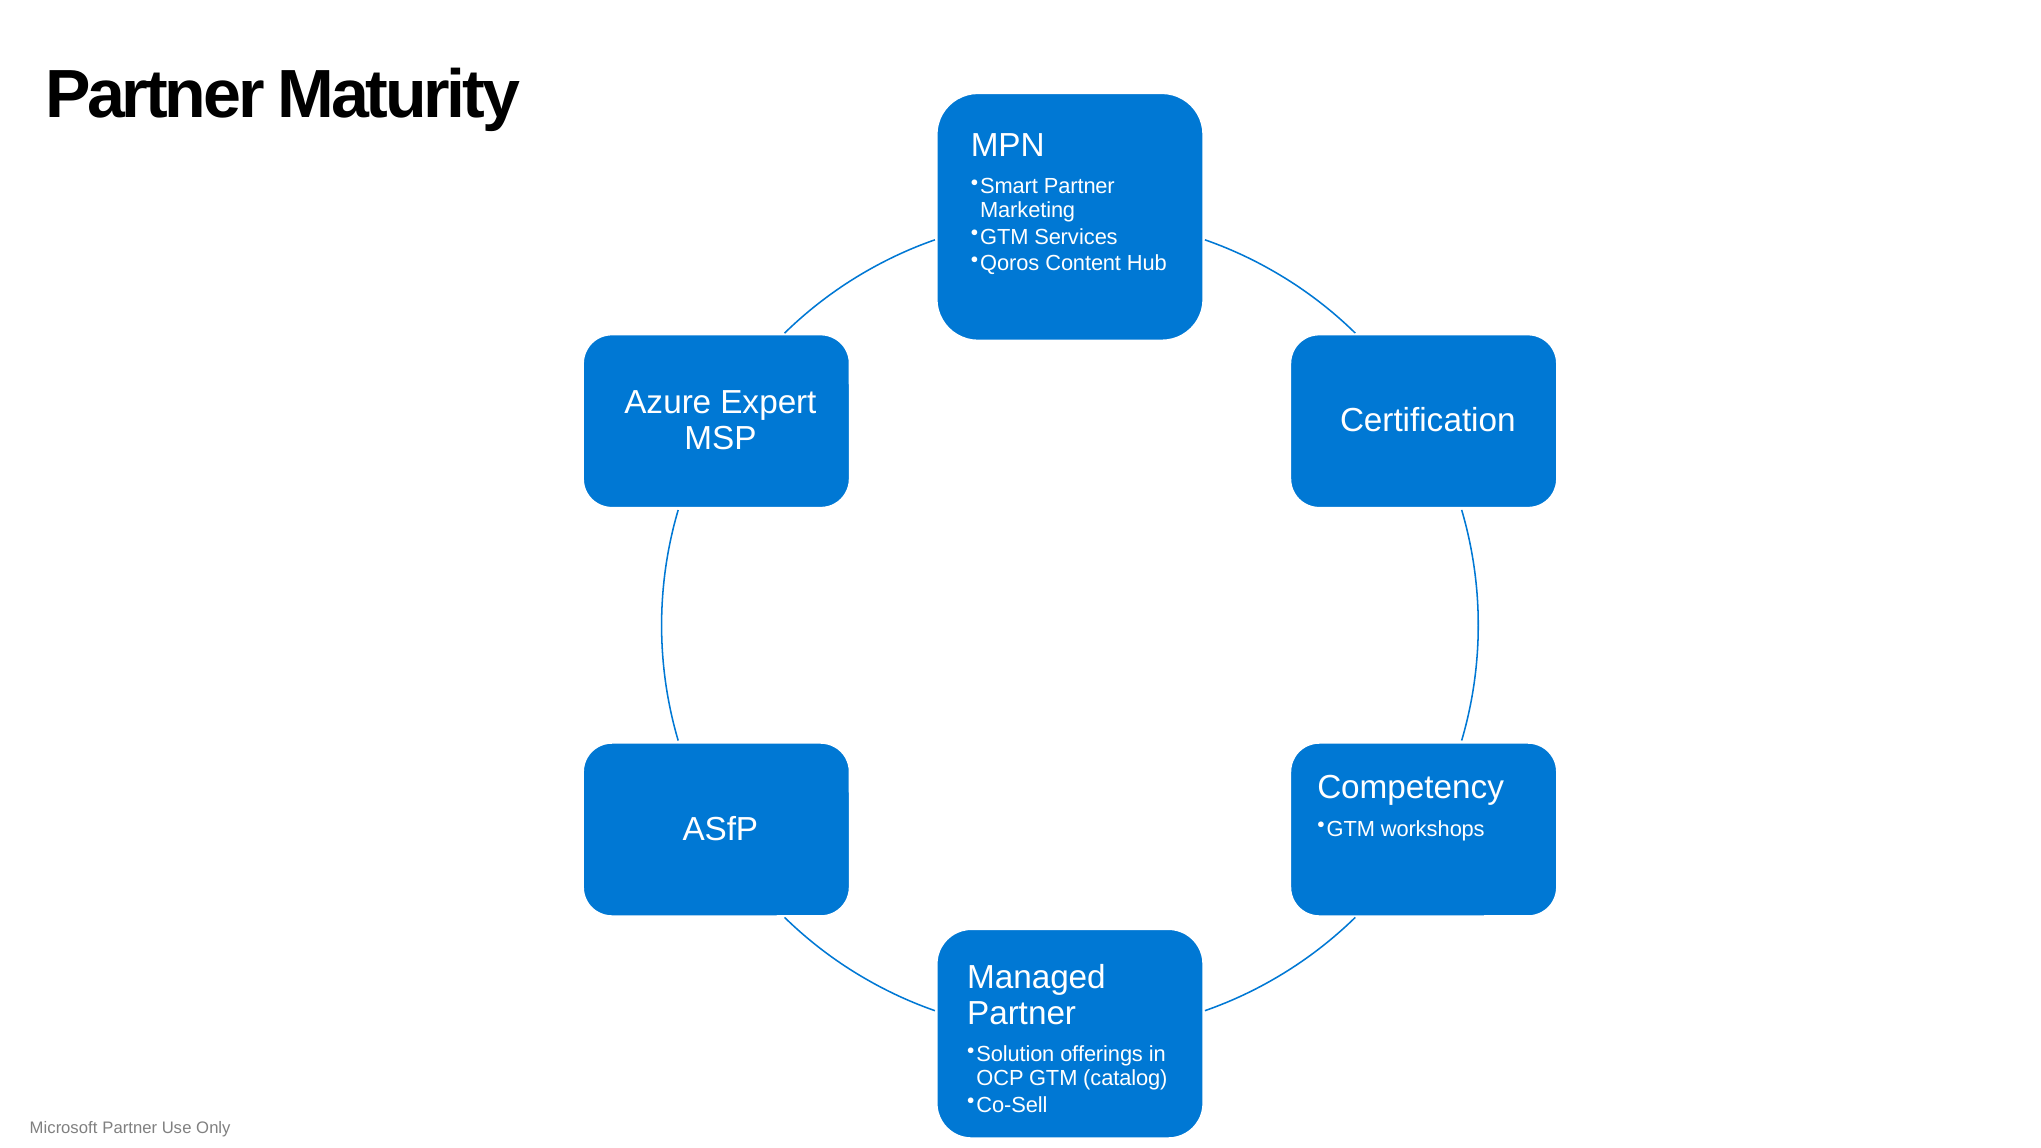

# Partner Maturity
MPN
Smart Partner Marketing
GTM Services
Qoros Content Hub
Certification
Competency
GTM workshops
Managed Partner
Solution offerings in OCP GTM (catalog)
Co-Sell
ASfP
Azure Expert MSP
Microsoft Partner Use Only